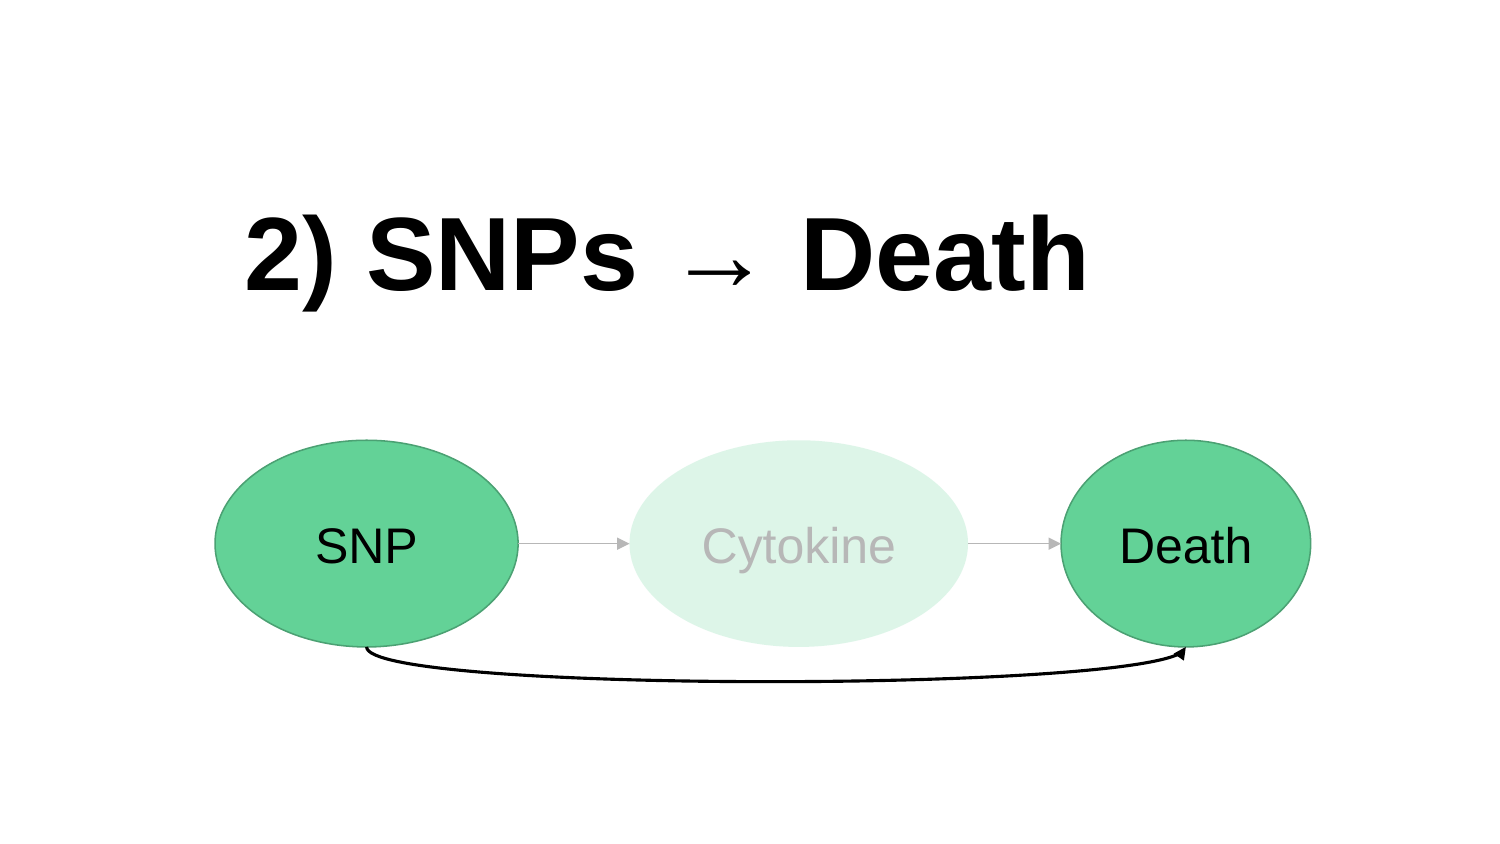

# 2) SNPs → Death
SNP
Cytokine
Death